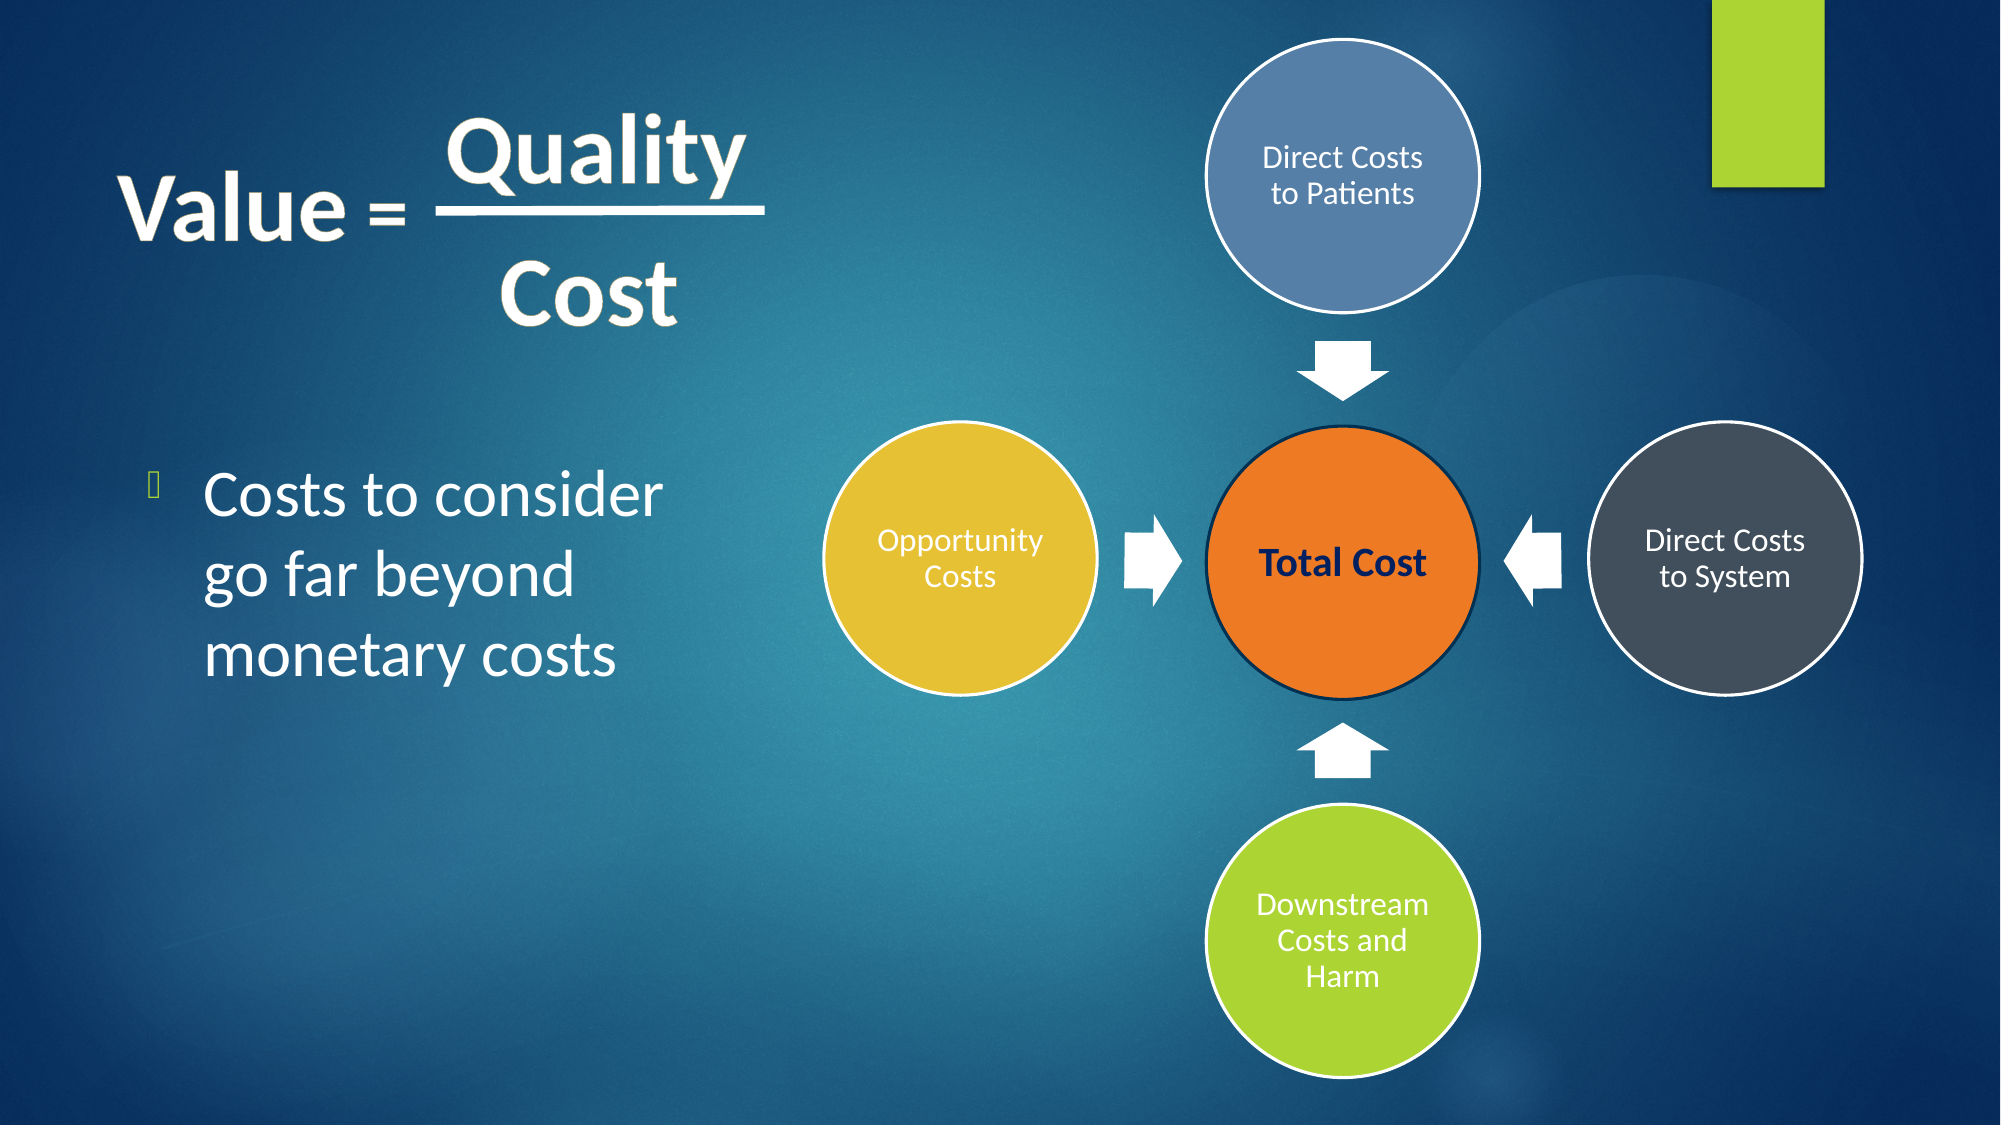

Direct Costs to Patients

Opportunity Costs

Direct Costs to System

Total Cost

Downstream Costs and Harm
Quality
Value =

Cost
Costs to consider go far beyond monetary costs